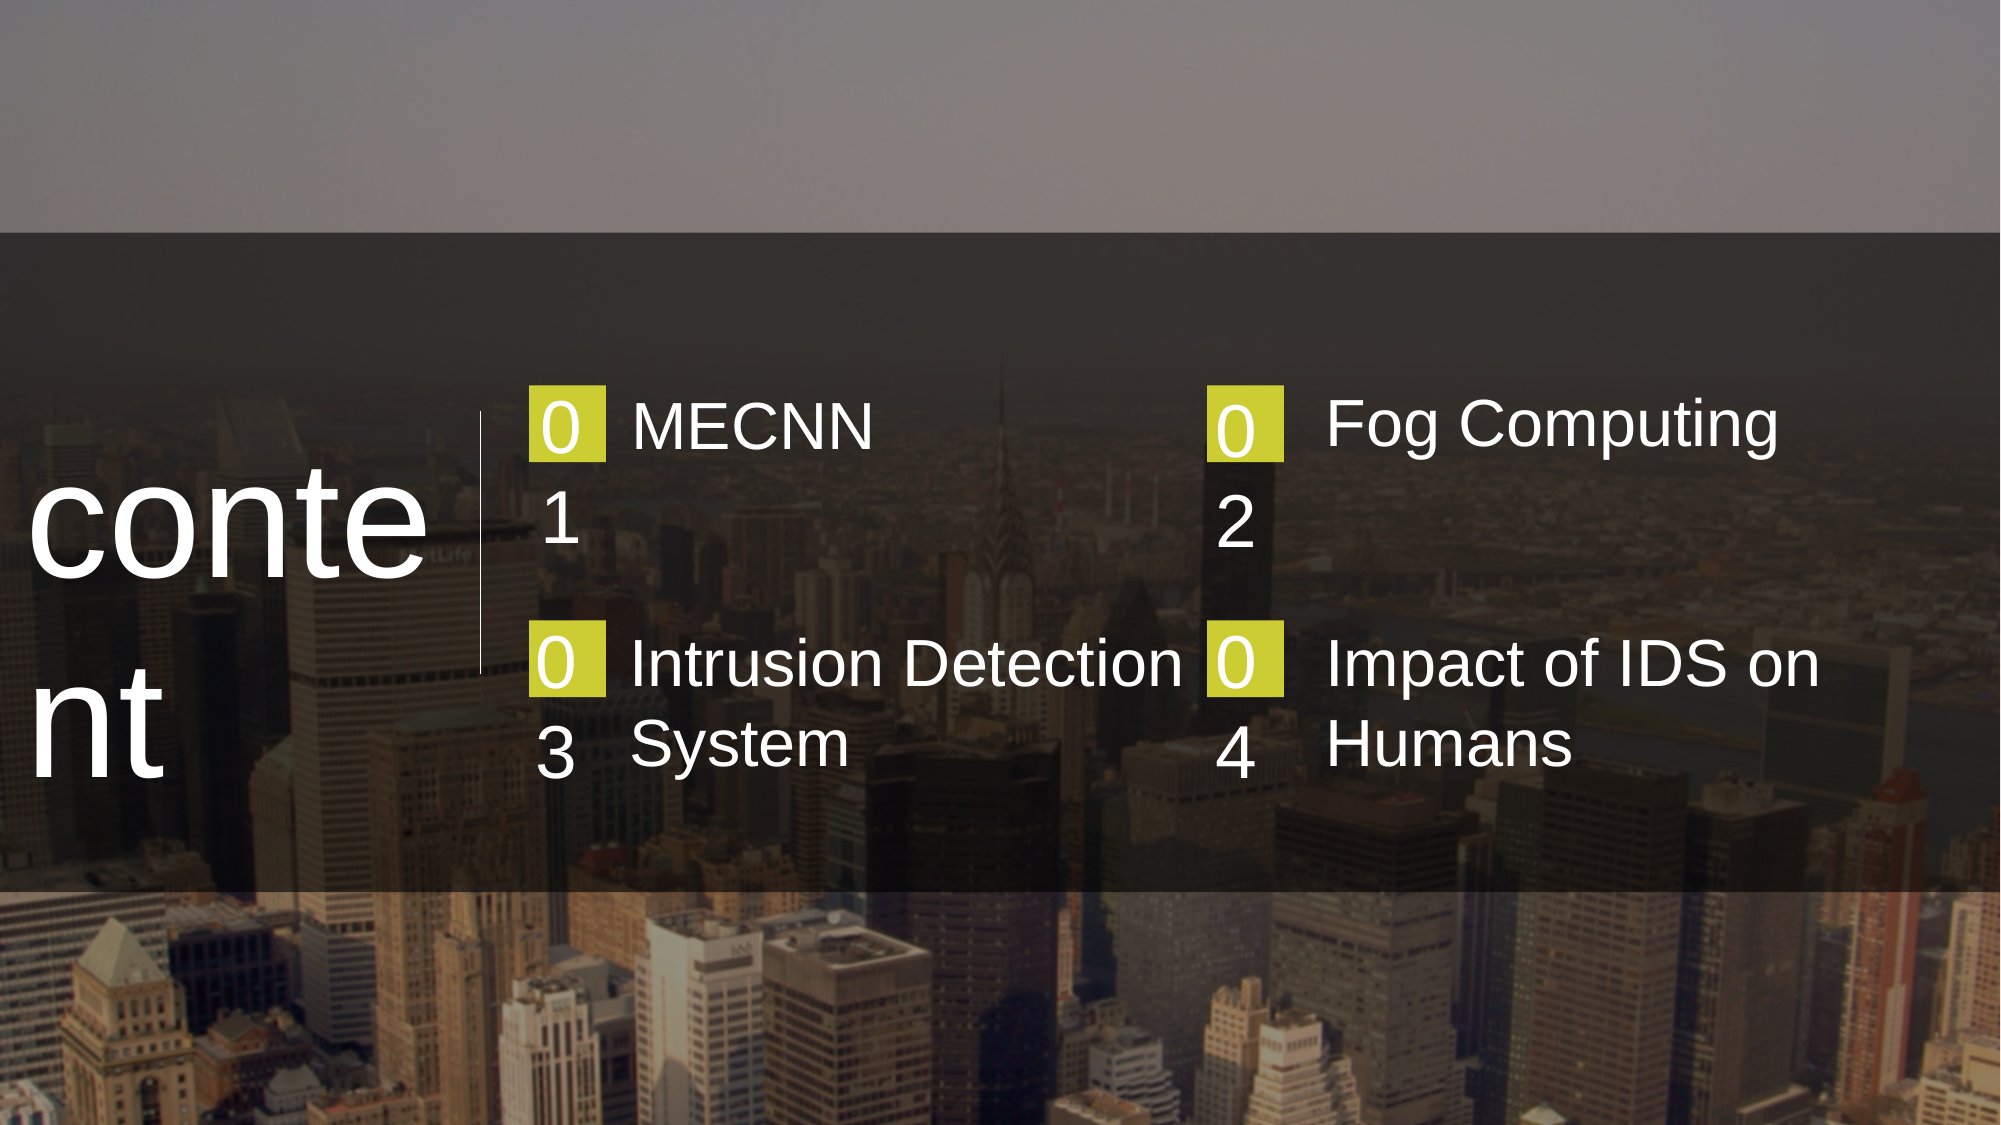

01

Fog Computing
02

MECNN
content
03

04

Intrusion Detection System
Impact of IDS on Humans